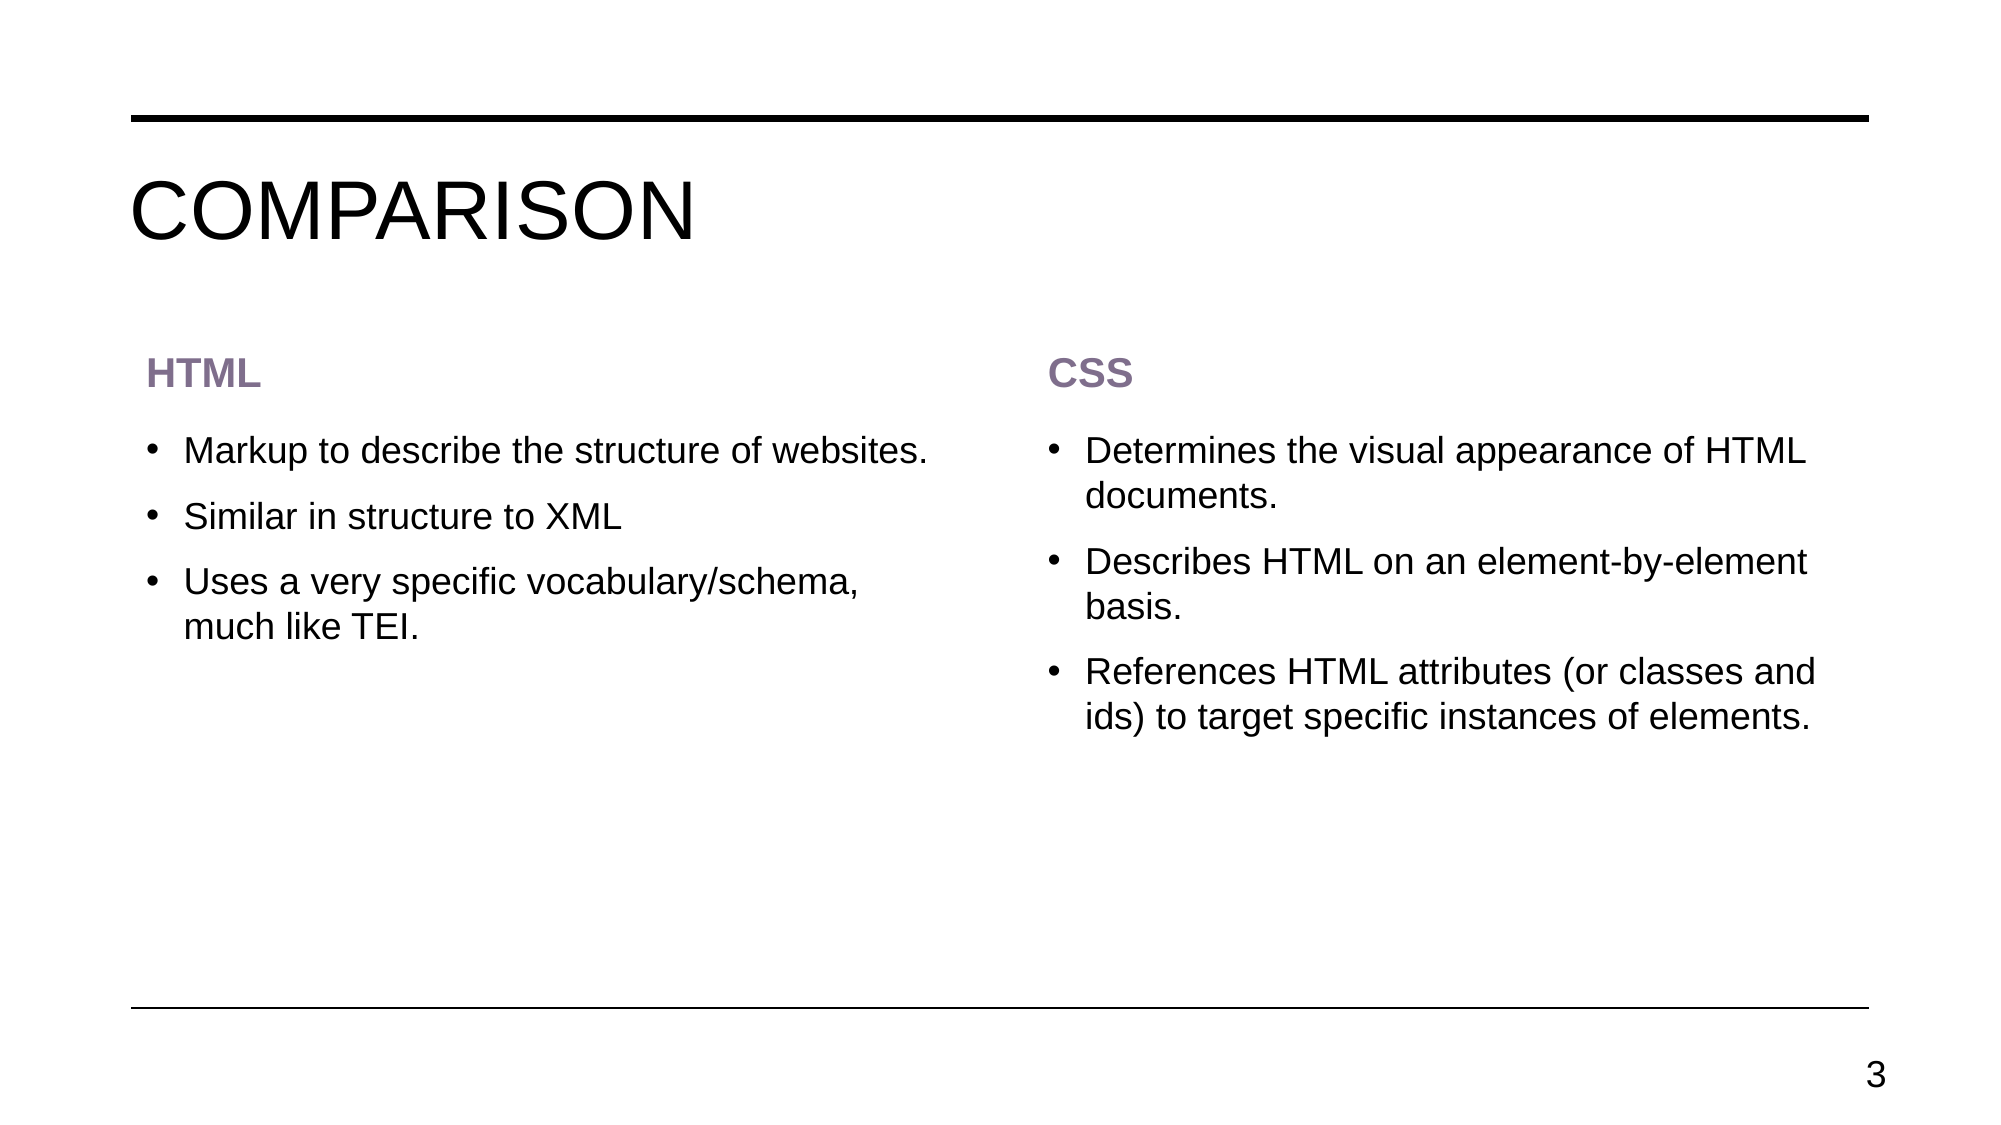

# Comparison
HTML
CSS
Markup to describe the structure of websites.
Similar in structure to XML
Uses a very specific vocabulary/schema, much like TEI.
Determines the visual appearance of HTML documents.
Describes HTML on an element-by-element basis.
References HTML attributes (or classes and ids) to target specific instances of elements.
3